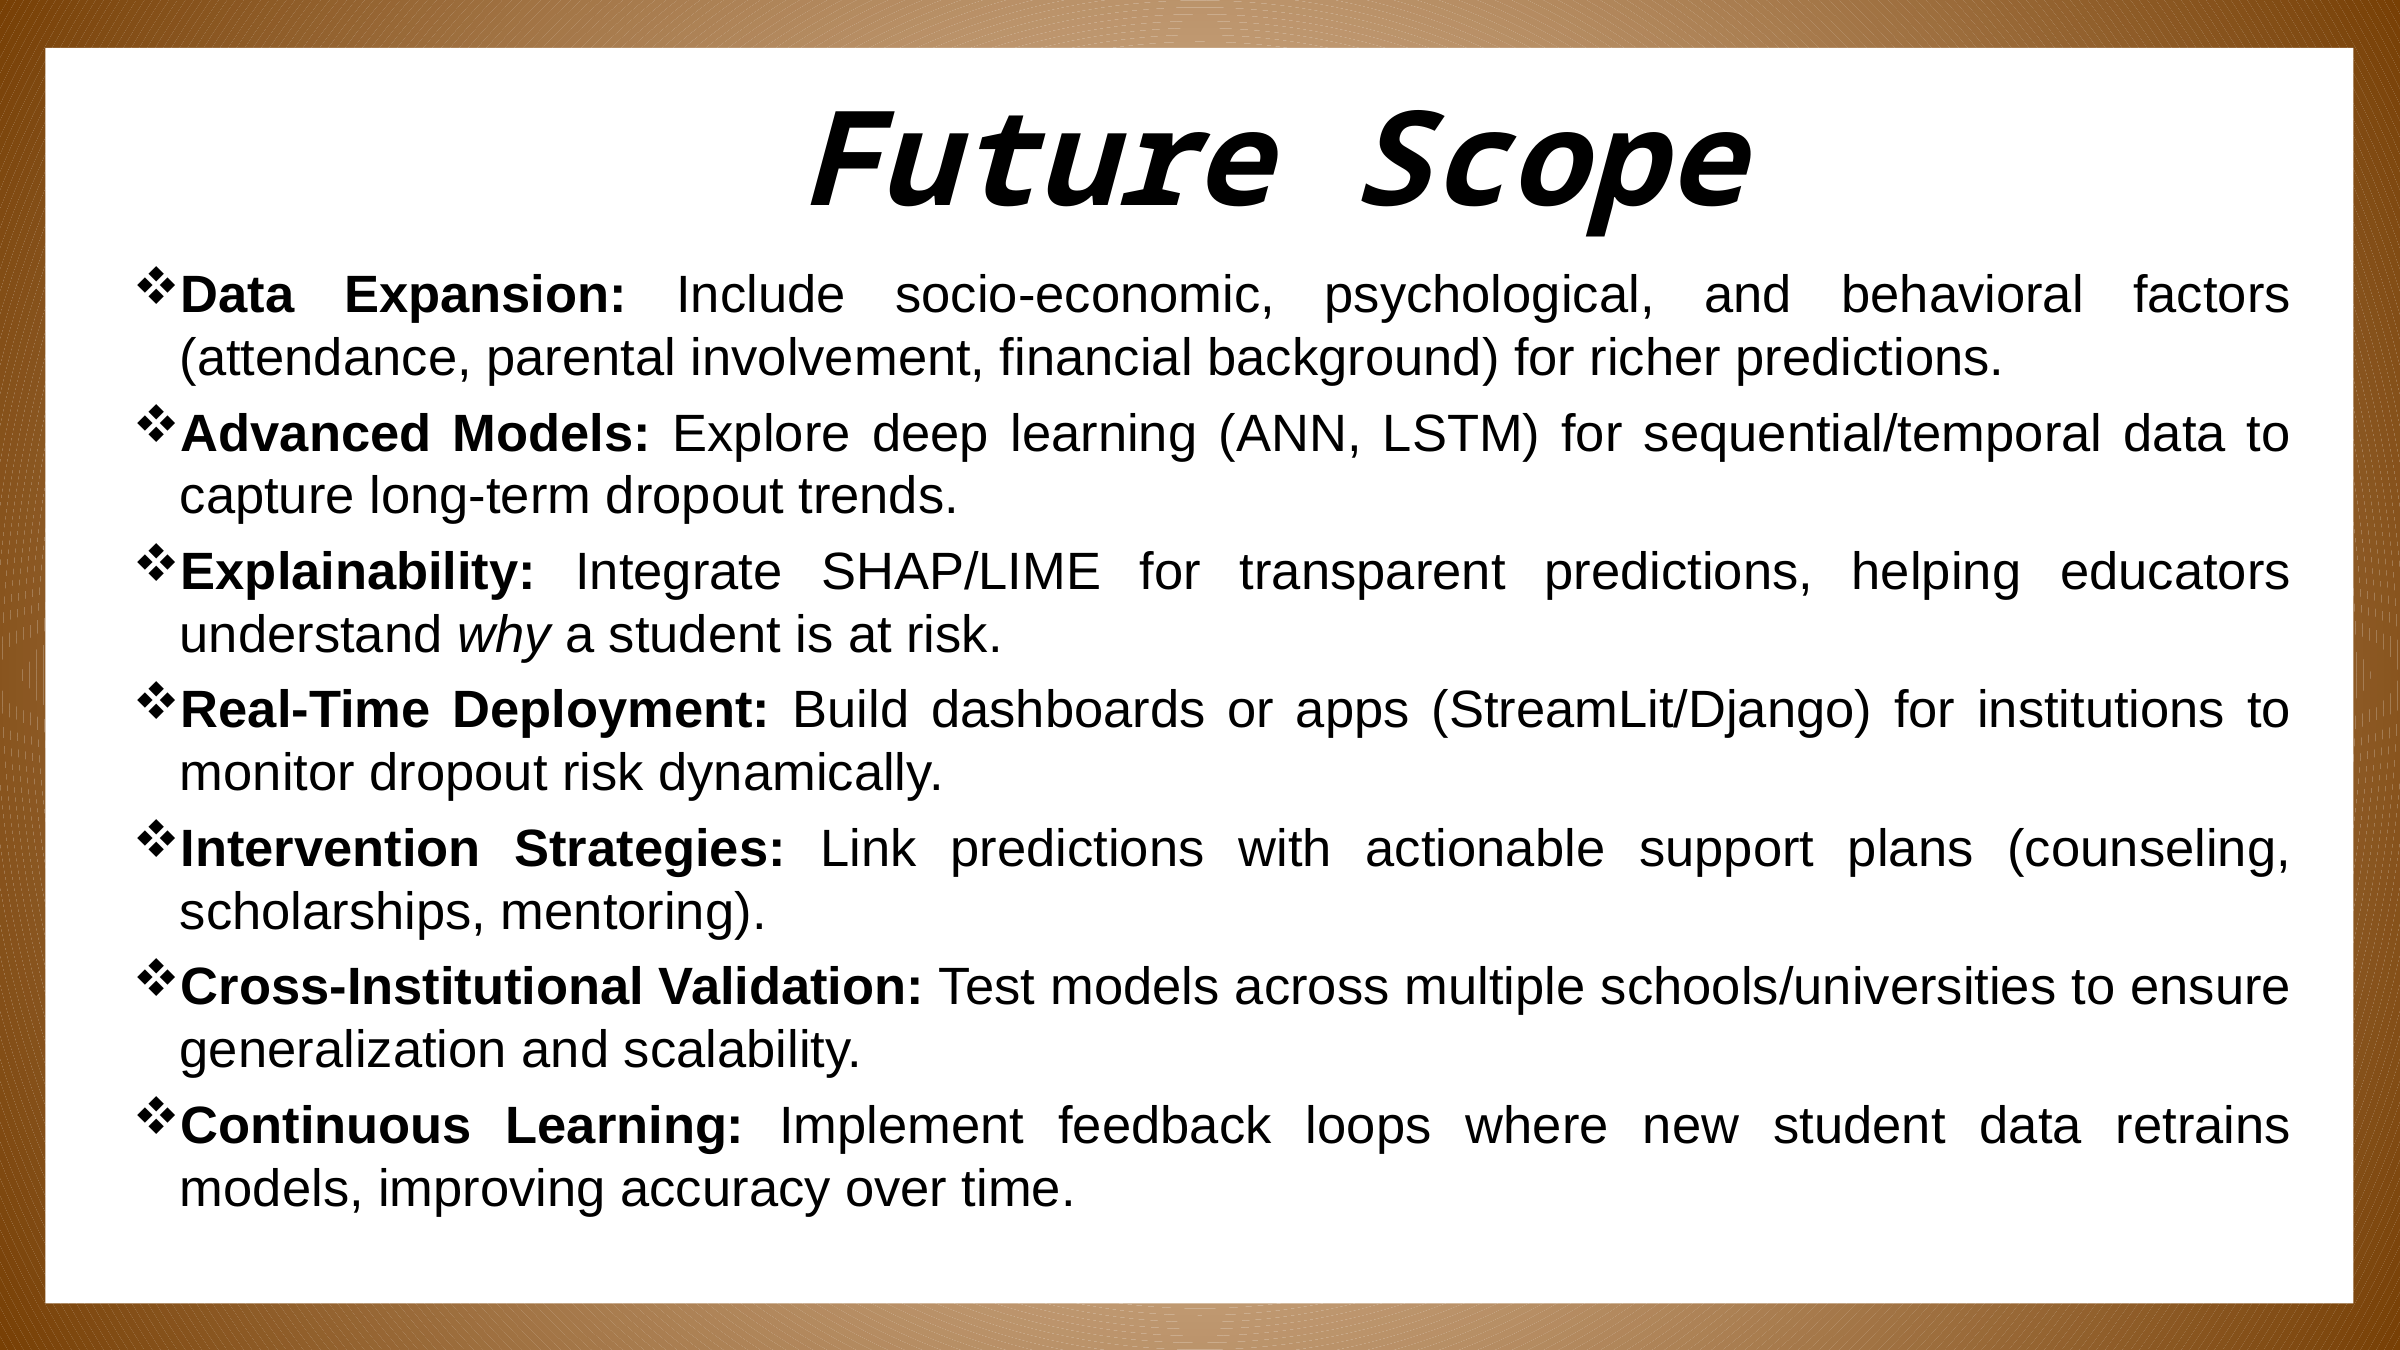

# Future Scope
Data Expansion: Include socio-economic, psychological, and behavioral factors (attendance, parental involvement, financial background) for richer predictions.
Advanced Models: Explore deep learning (ANN, LSTM) for sequential/temporal data to capture long-term dropout trends.
Explainability: Integrate SHAP/LIME for transparent predictions, helping educators understand why a student is at risk.
Real-Time Deployment: Build dashboards or apps (StreamLit/Django) for institutions to monitor dropout risk dynamically.
Intervention Strategies: Link predictions with actionable support plans (counseling, scholarships, mentoring).
Cross-Institutional Validation: Test models across multiple schools/universities to ensure generalization and scalability.
Continuous Learning: Implement feedback loops where new student data retrains models, improving accuracy over time.